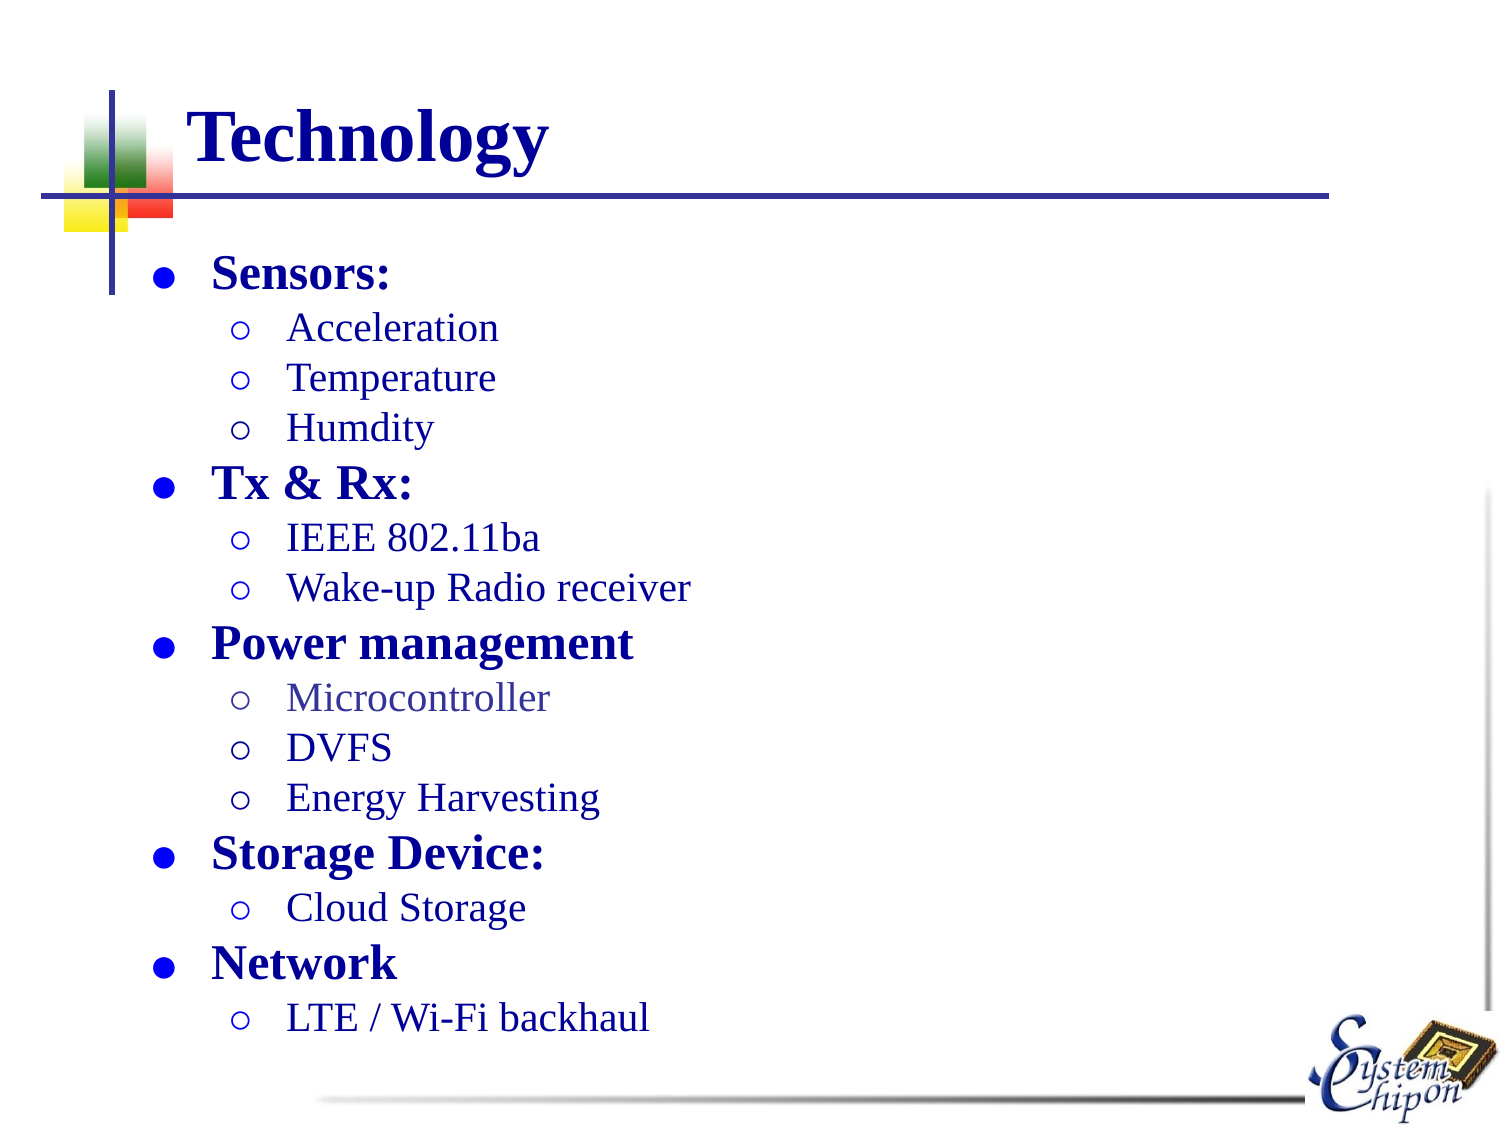

# Technology
Sensors:
Acceleration
Temperature
Humdity
Tx & Rx:
IEEE 802.11ba
Wake-up Radio receiver
Power management
Microcontroller
DVFS
Energy Harvesting
Storage Device:
Cloud Storage
Network
LTE / Wi-Fi backhaul